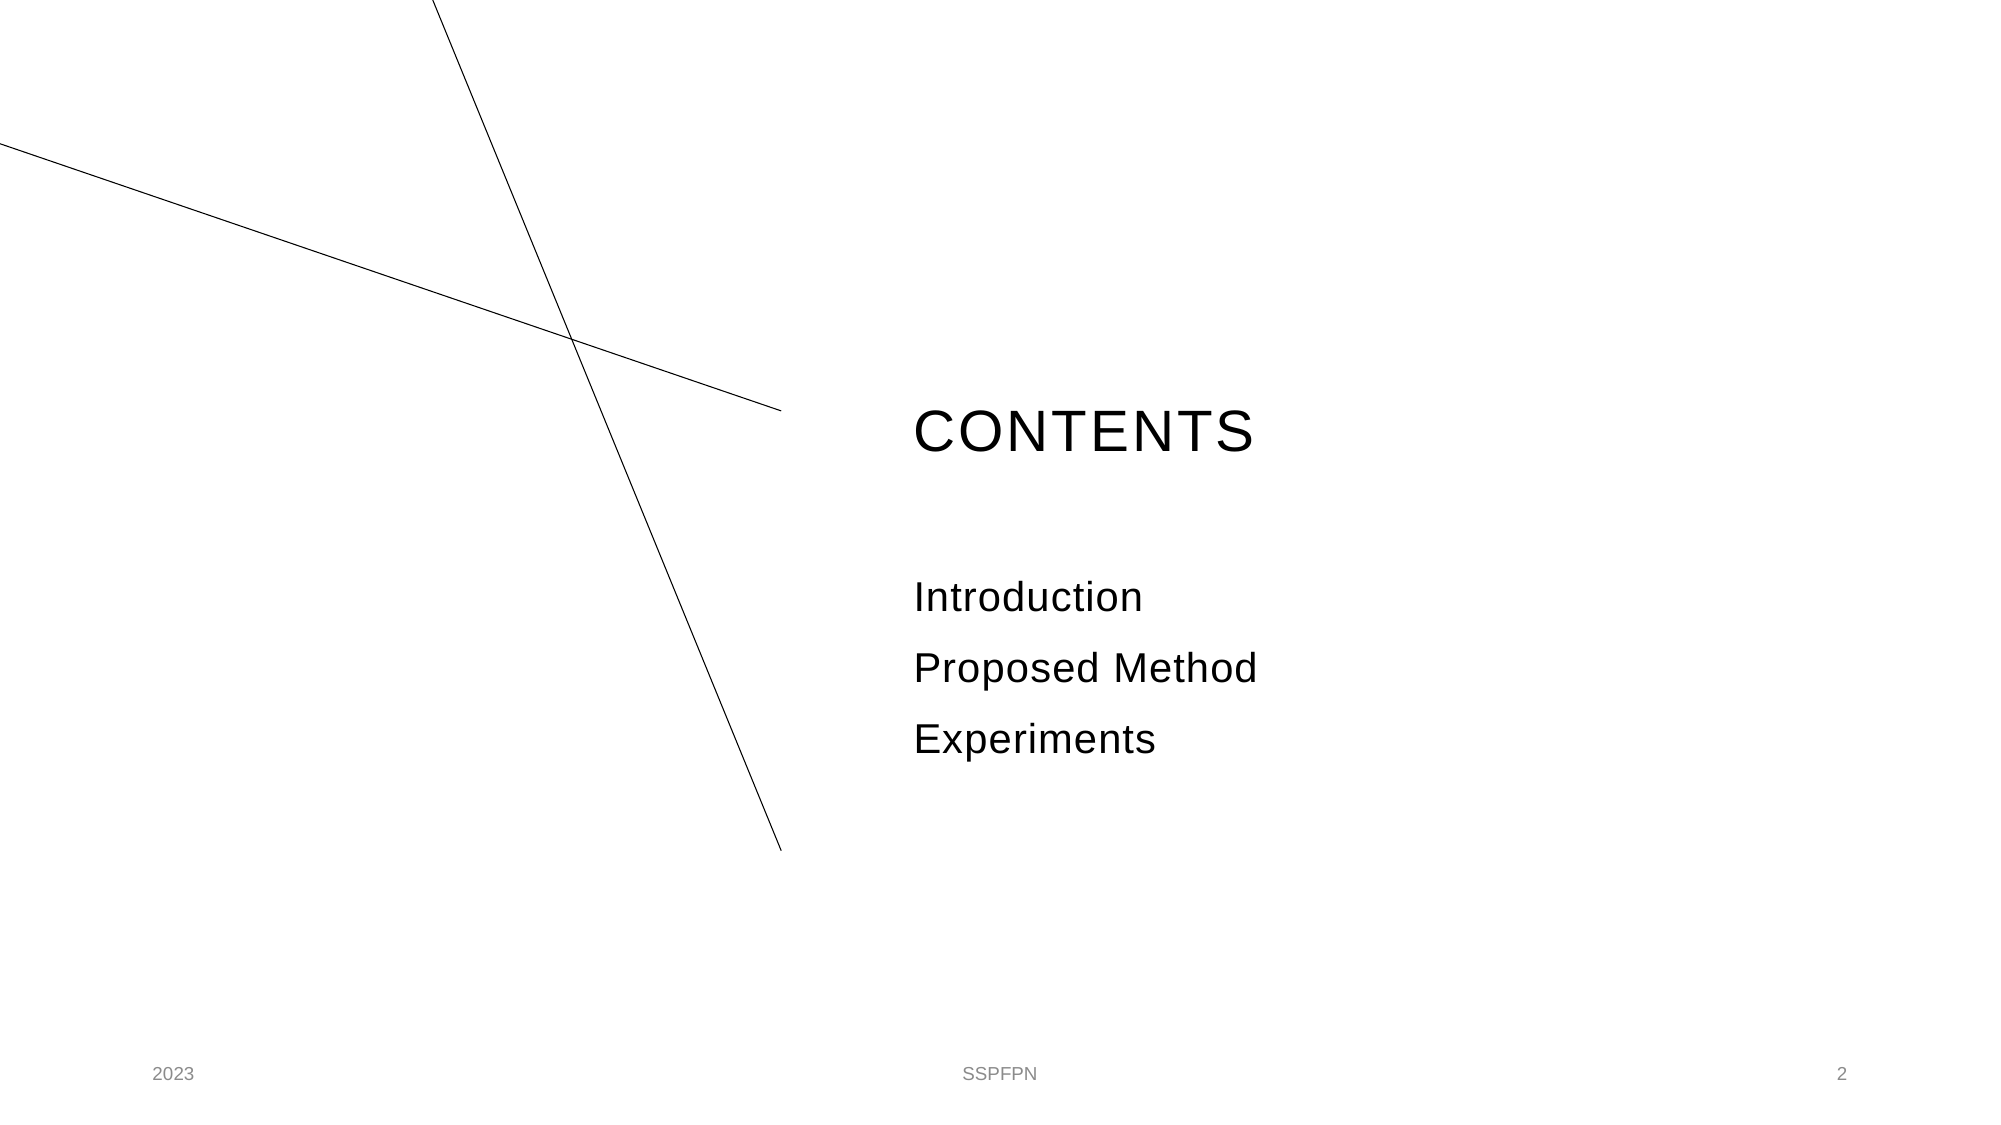

# Contents
Introduction
Proposed Method
Experiments
2023
SSPFPN
2